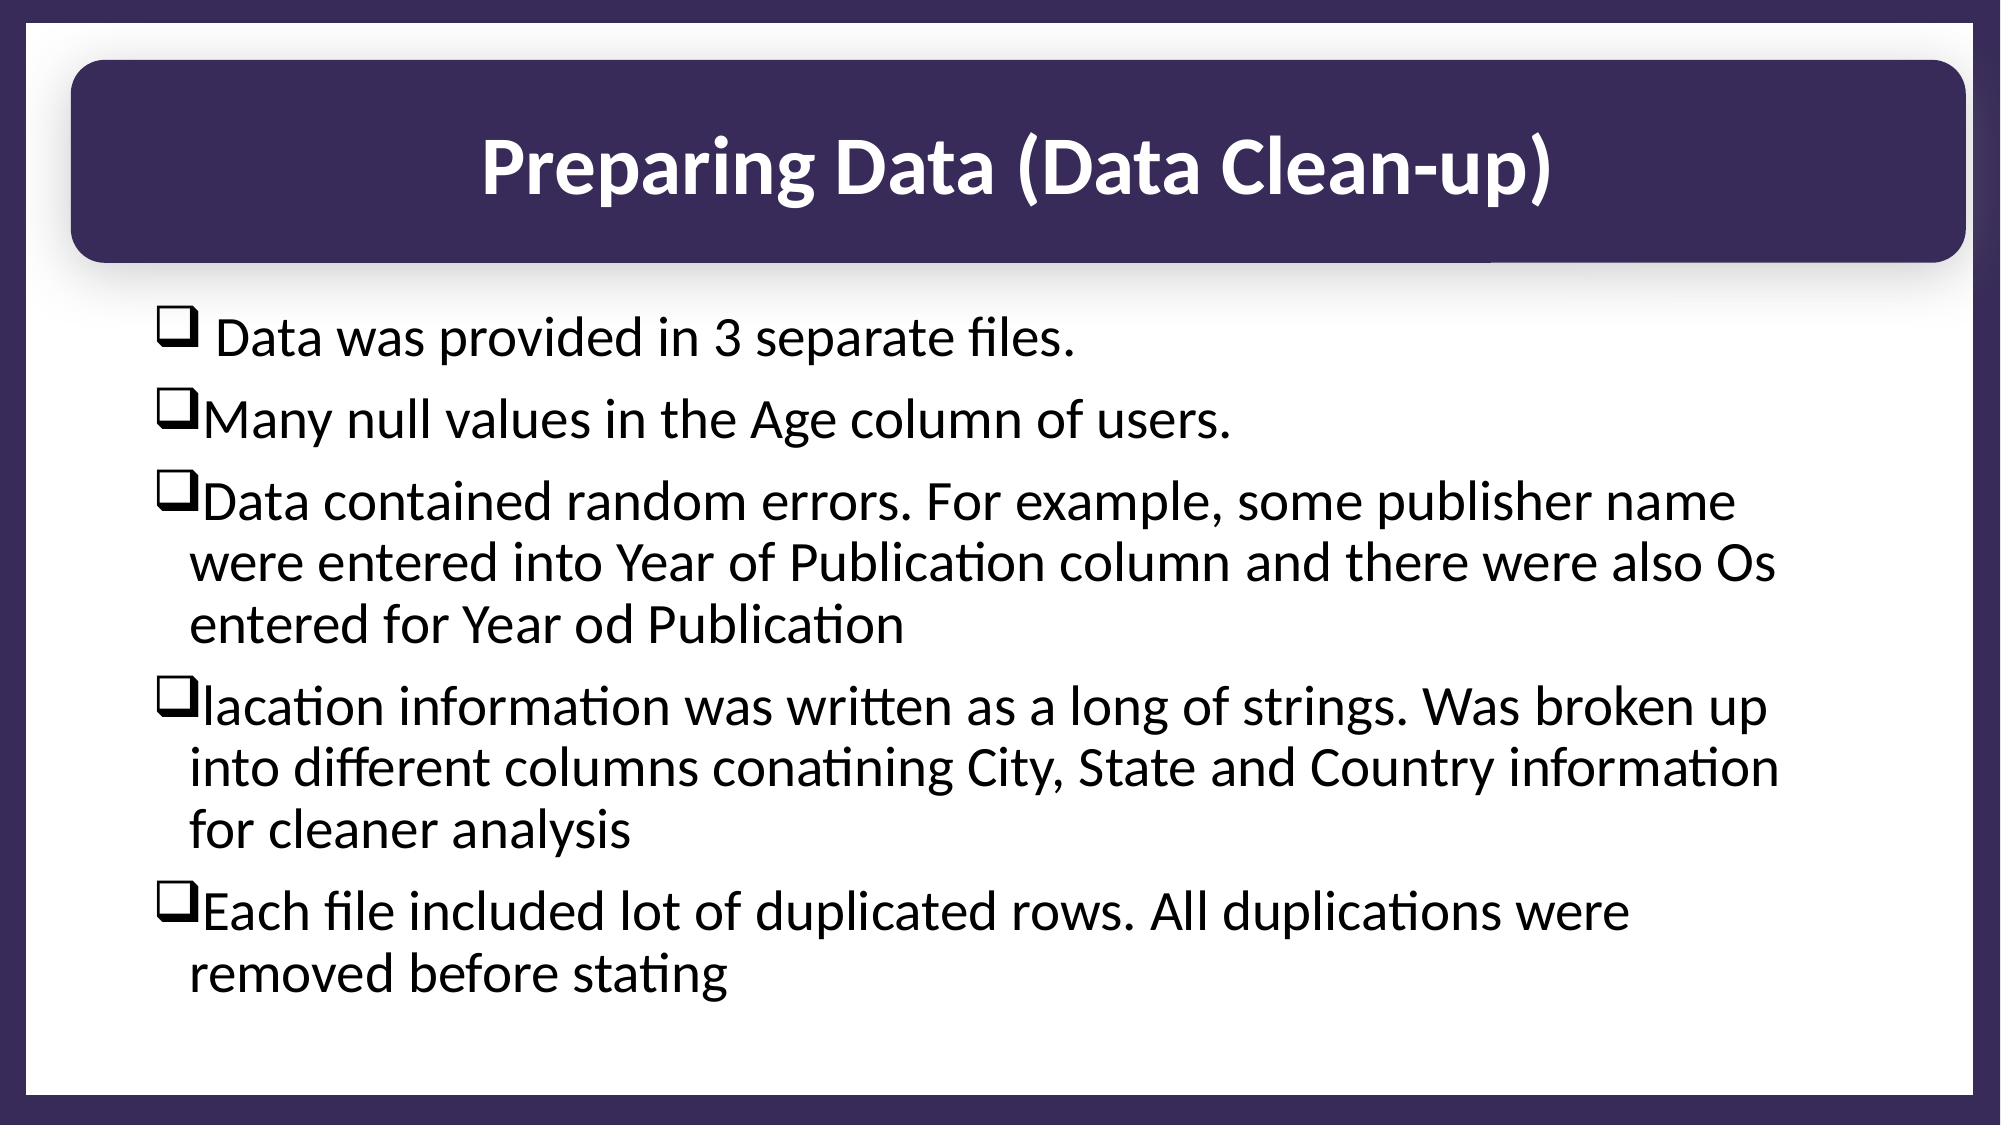

Preparing Data (Data Clean-up)
#
 Data was provided in 3 separate files.
Many null values in the Age column of users.
Data contained random errors. For example, some publisher name were entered into Year of Publication column and there were also Os entered for Year od Publication
lacation information was written as a long of strings. Was broken up into different columns conatining City, State and Country information for cleaner analysis
Each file included lot of duplicated rows. All duplications were removed before stating